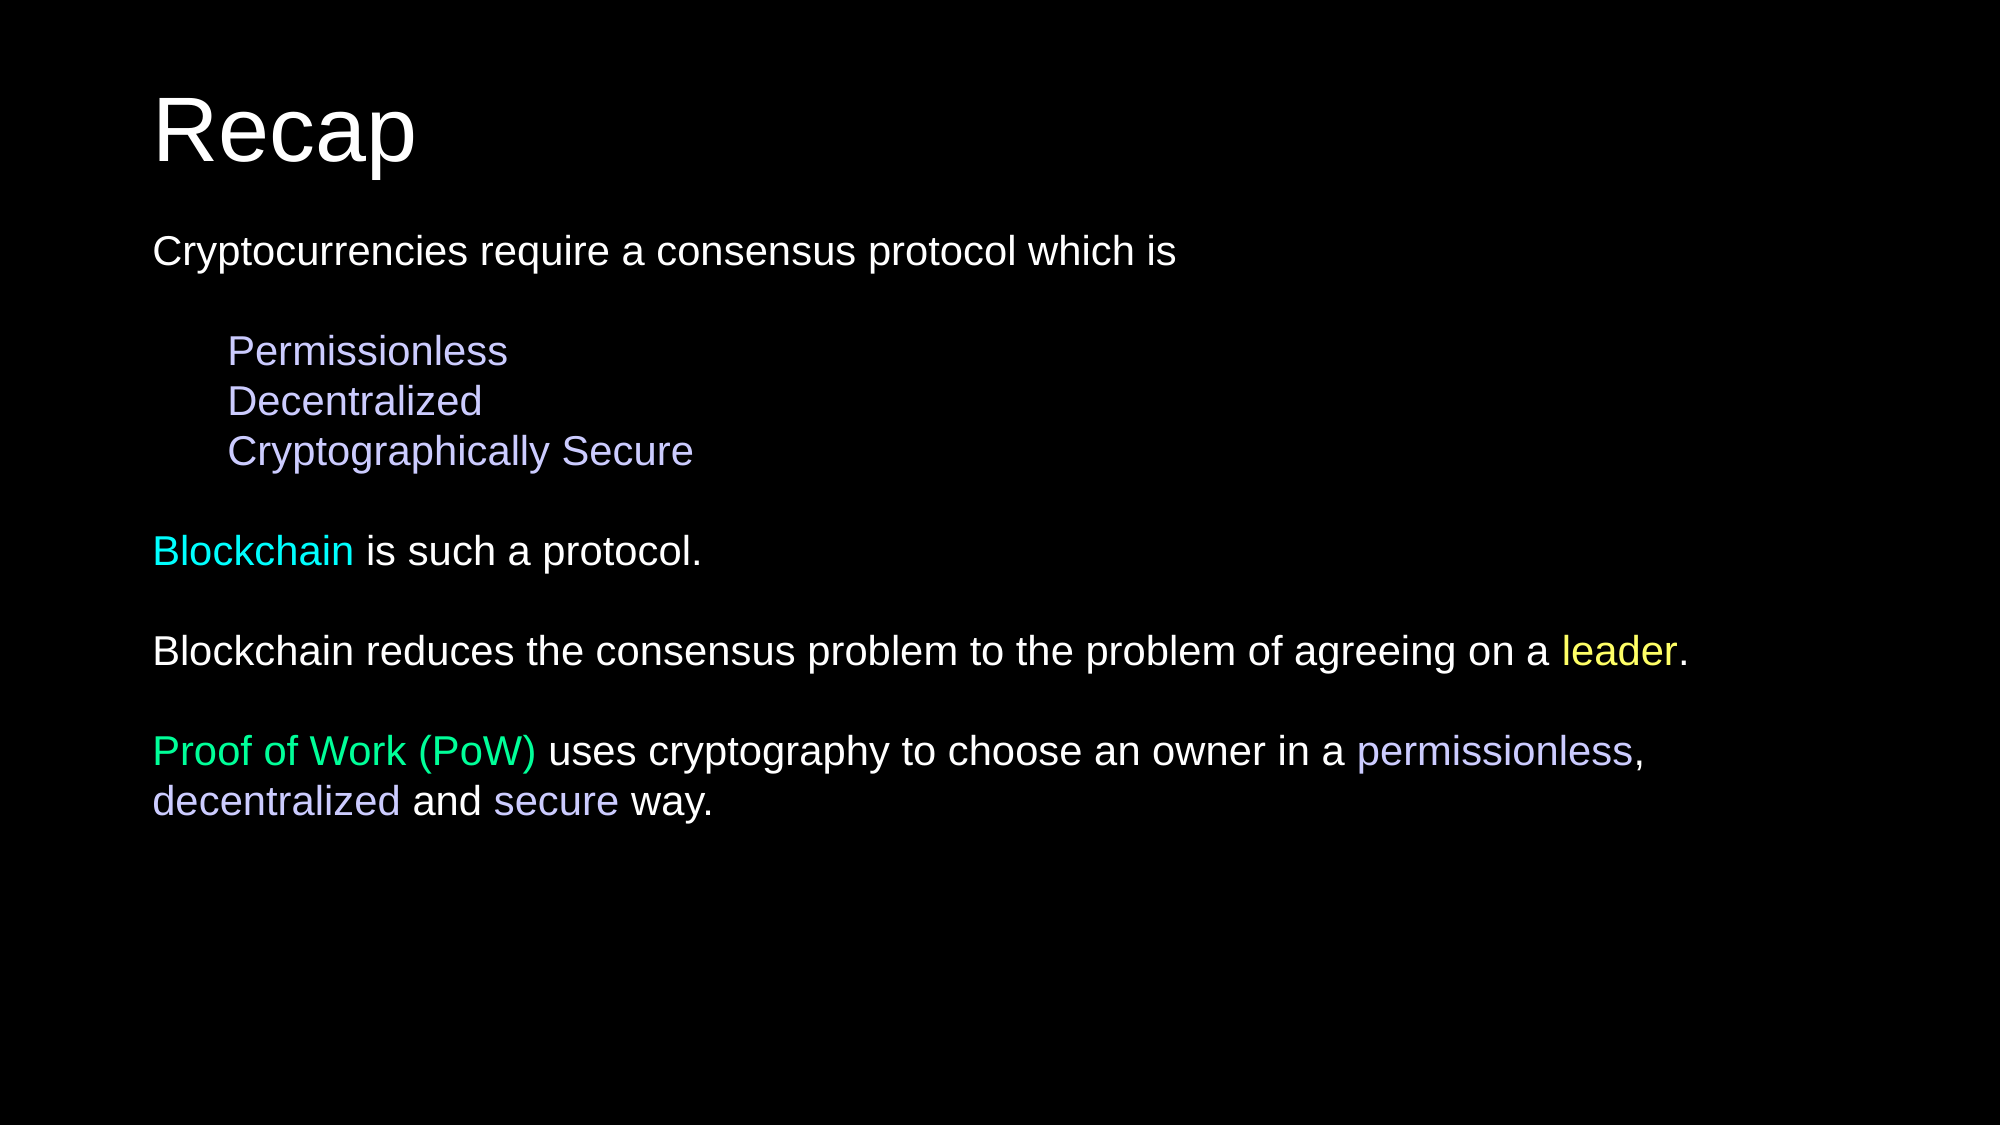

# Recap
Cryptocurrencies require a consensus protocol which is

Permissionless
Decentralized
Cryptographically Secure

Blockchain is such a protocol.

Blockchain reduces the consensus problem to the problem of agreeing on a leader.

Proof of Work (PoW) uses cryptography to choose an owner in a permissionless, decentralized and secure way.